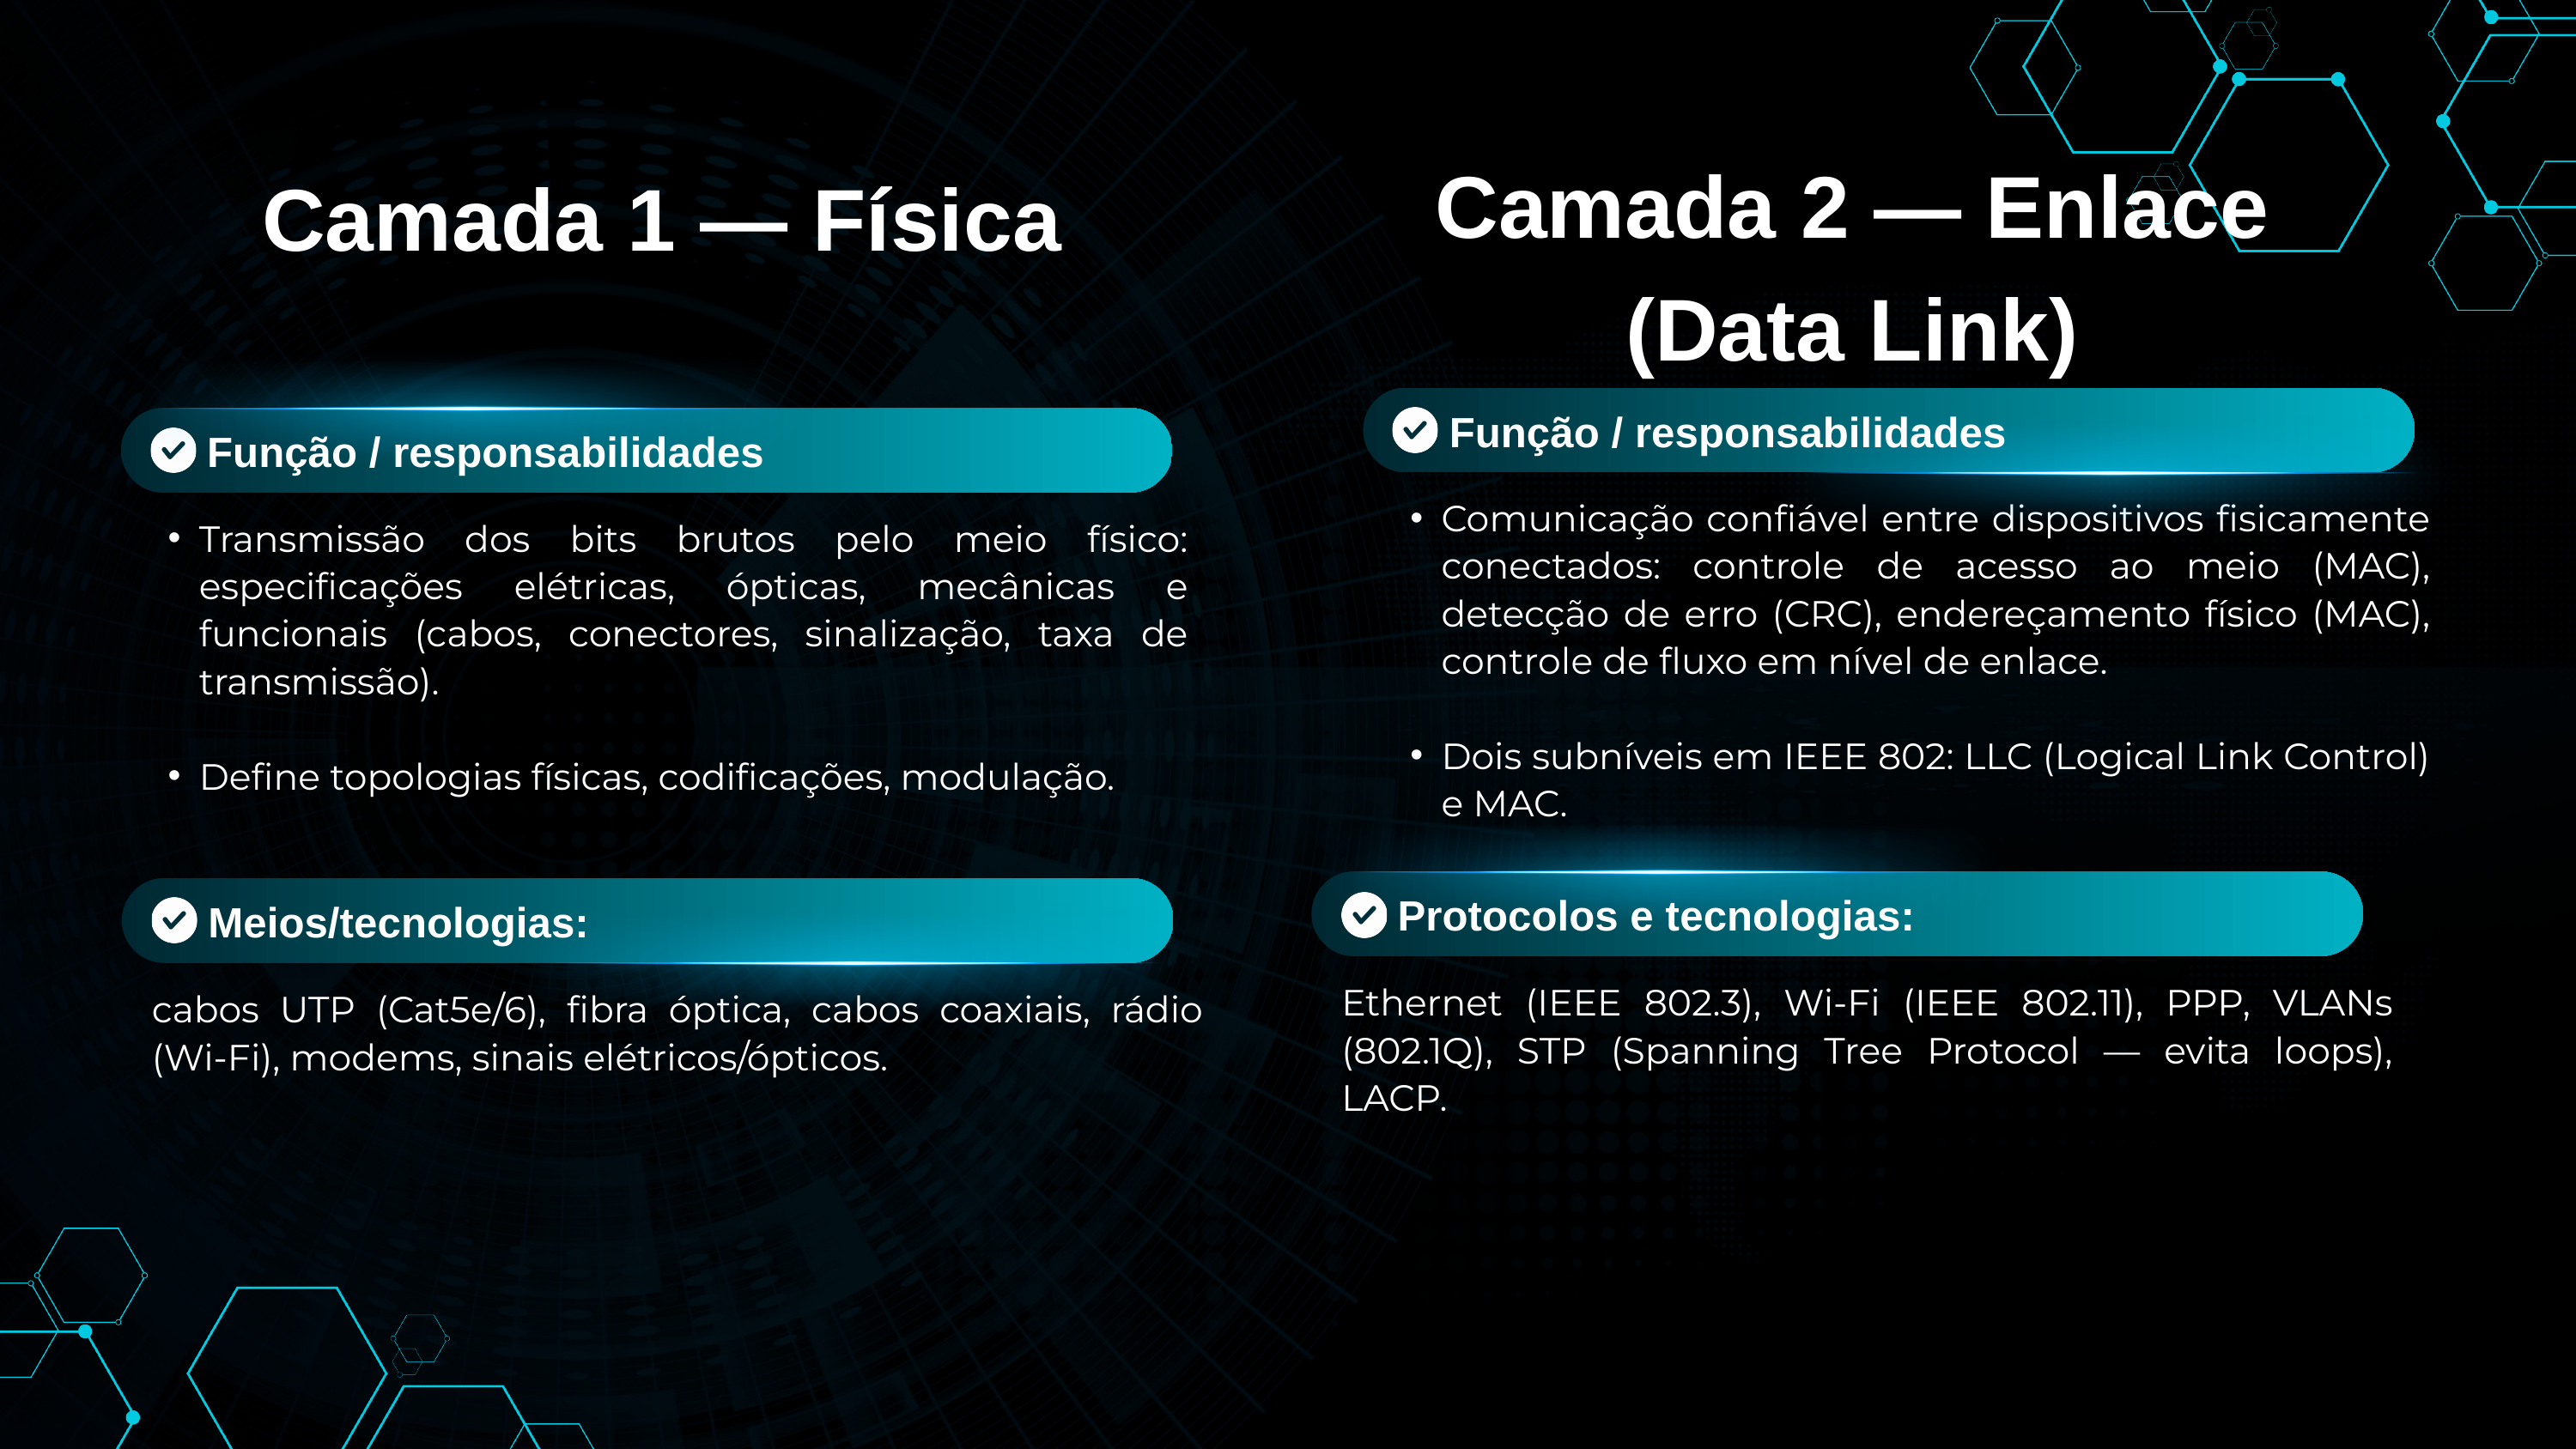

Camada 2 — Enlace (Data Link)
Camada 1 — Física

Função / responsabilidades

Função / responsabilidades

Comunicação confiável entre dispositivos fisicamente conectados: controle de acesso ao meio (MAC), detecção de erro (CRC), endereçamento físico (MAC), controle de fluxo em nível de enlace.

Dois subníveis em IEEE 802: LLC (Logical Link Control) e MAC.

Transmissão dos bits brutos pelo meio físico: especificações elétricas, ópticas, mecânicas e funcionais (cabos, conectores, sinalização, taxa de transmissão).

Define topologias físicas, codificações, modulação.

Protocolos e tecnologias:
Meios/tecnologias:

Ethernet (IEEE 802.3), Wi-Fi (IEEE 802.11), PPP, VLANs (802.1Q), STP (Spanning Tree Protocol — evita loops), LACP.
cabos UTP (Cat5e/6), fibra óptica, cabos coaxiais, rádio (Wi-Fi), modems, sinais elétricos/ópticos.